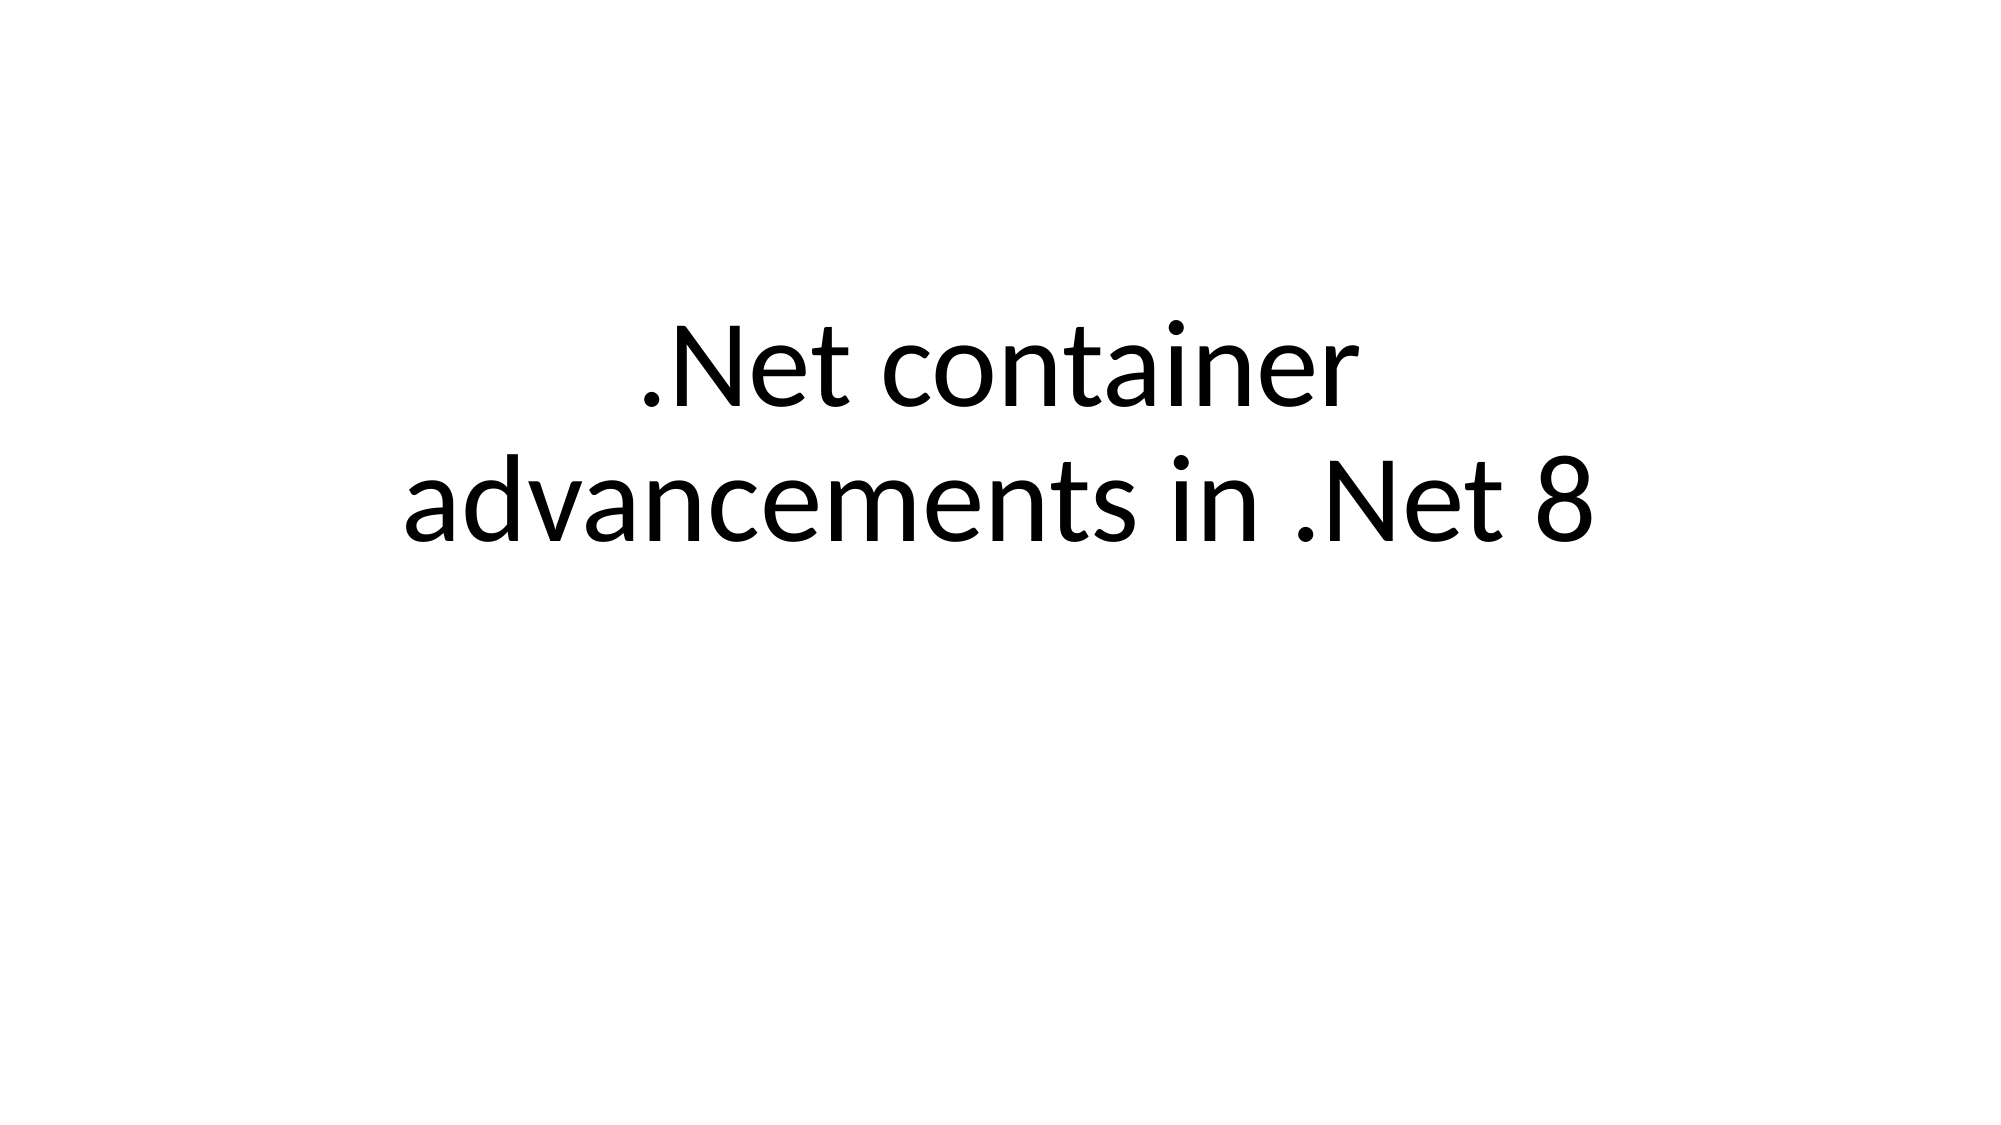

# .Net container advancements in .Net 8